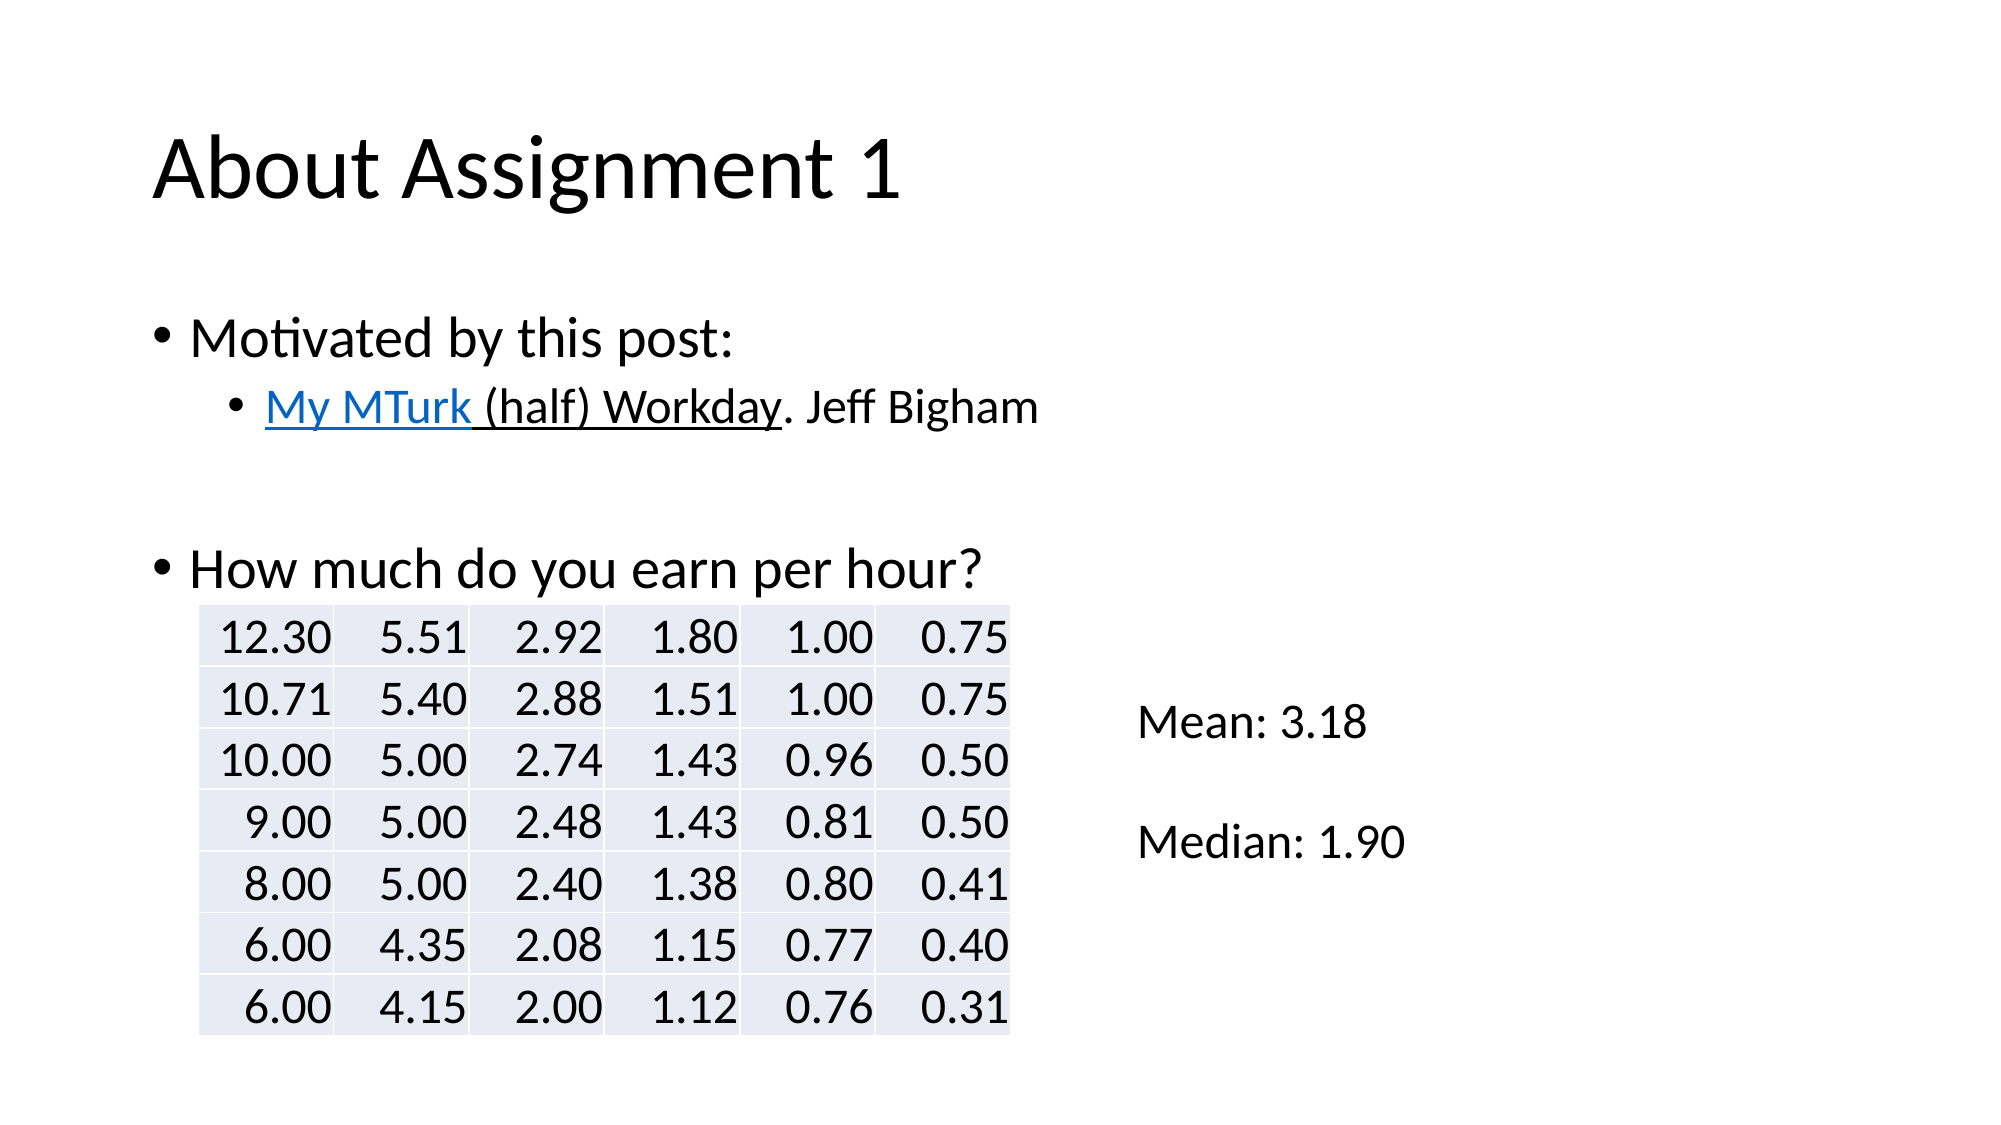

# About Assignment 1
Motivated by this post:
My MTurk (half) Workday. Jeff Bigham

How much do you earn per hour?
| 12.30 | 5.51 | 2.92 | 1.80 | 1.00 | 0.75 |
| --- | --- | --- | --- | --- | --- |
| 10.71 | 5.40 | 2.88 | 1.51 | 1.00 | 0.75 |
| 10.00 | 5.00 | 2.74 | 1.43 | 0.96 | 0.50 |
| 9.00 | 5.00 | 2.48 | 1.43 | 0.81 | 0.50 |
| 8.00 | 5.00 | 2.40 | 1.38 | 0.80 | 0.41 |
| 6.00 | 4.35 | 2.08 | 1.15 | 0.77 | 0.40 |
| 6.00 | 4.15 | 2.00 | 1.12 | 0.76 | 0.31 |
Mean: 3.18

Median: 1.90